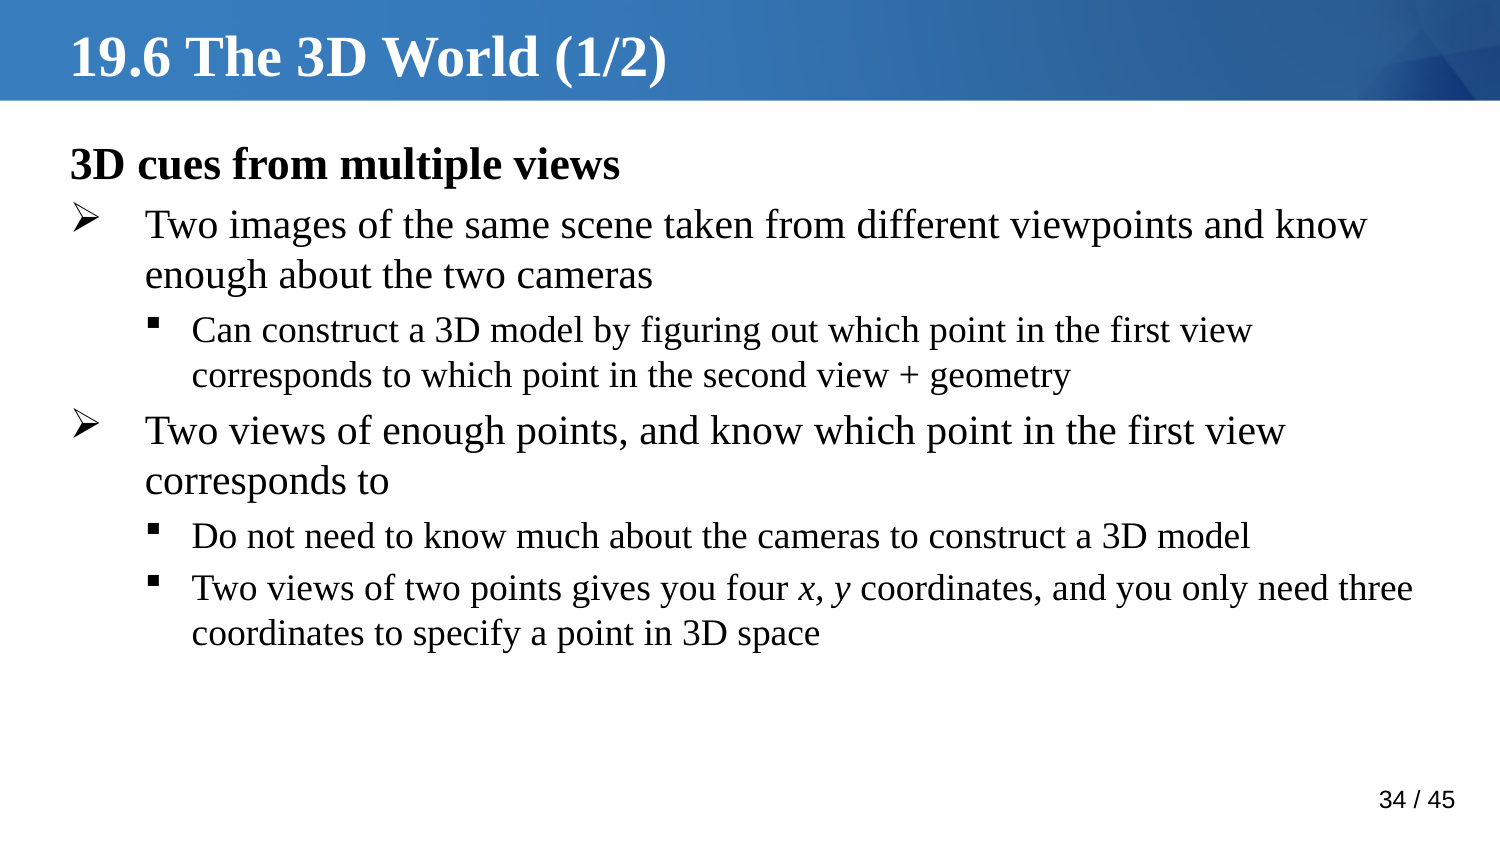

# 19.6 The 3D World (1/2)
3D cues from multiple views
Two images of the same scene taken from different viewpoints and know enough about the two cameras
Can construct a 3D model by figuring out which point in the first view corresponds to which point in the second view + geometry
Two views of enough points, and know which point in the first view corresponds to
Do not need to know much about the cameras to construct a 3D model
Two views of two points gives you four x, y coordinates, and you only need three coordinates to specify a point in 3D space